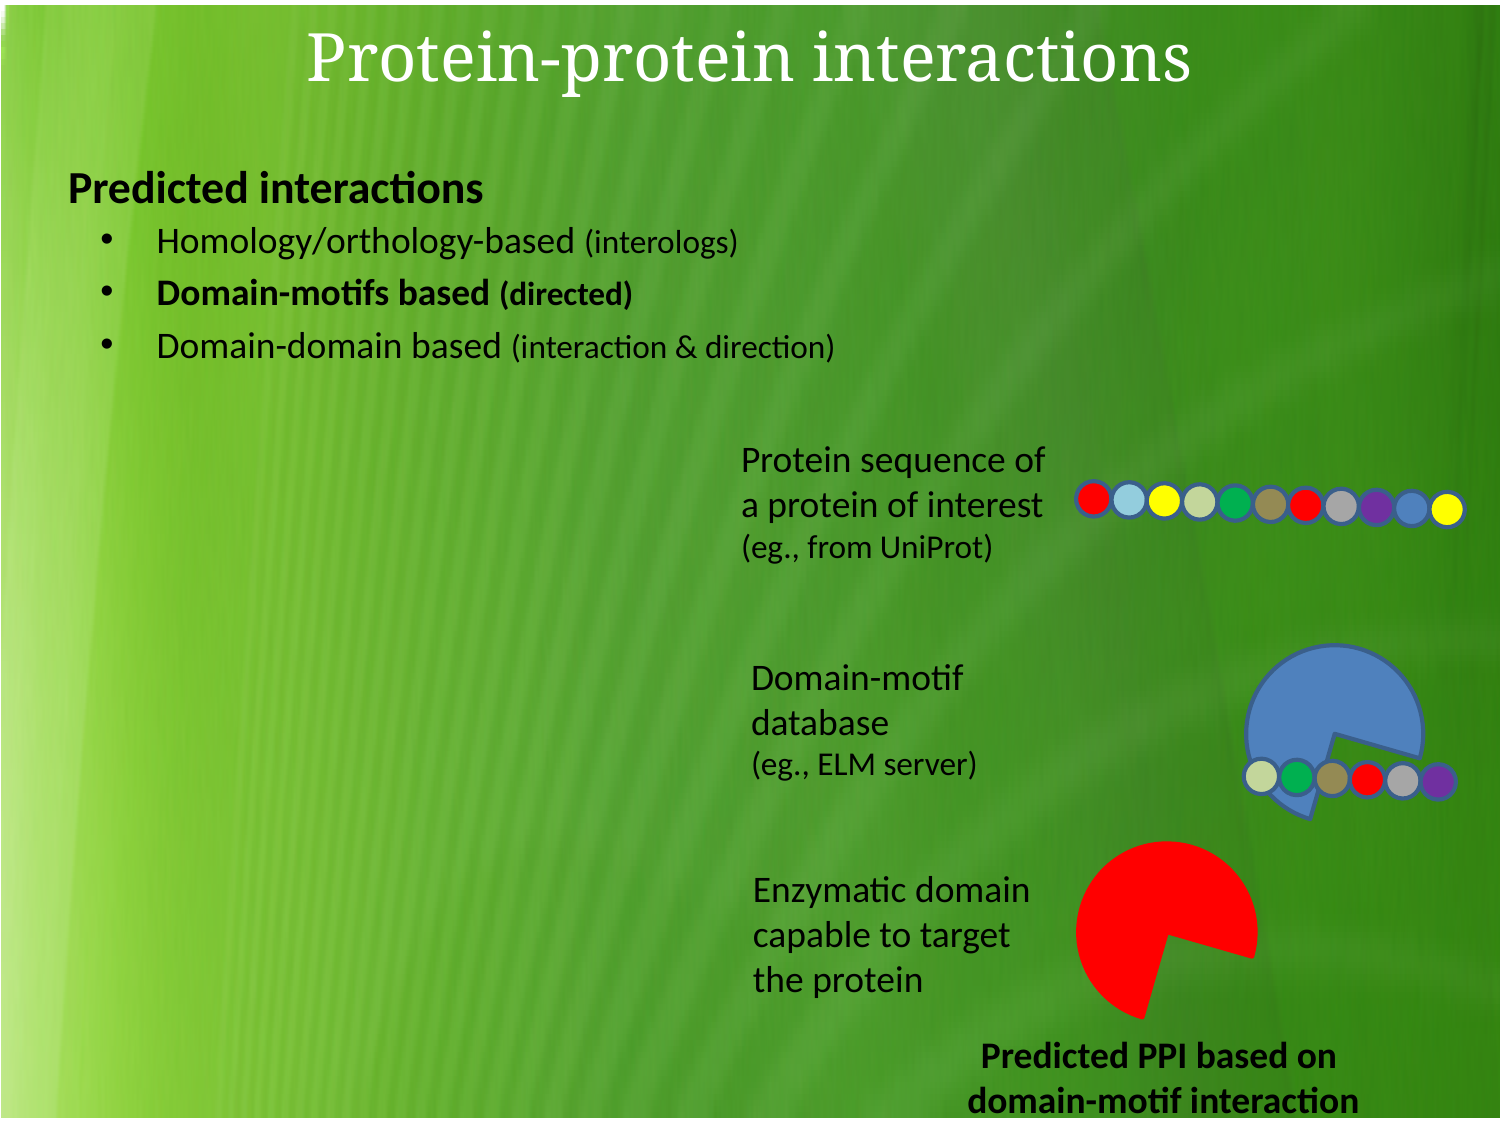

Protein-protein interactions
Predicted interactions
Homology/orthology-based (interologs)
Domain-motifs based (directed)
Domain-domain based (interaction & direction)

Protein sequence of a protein of interest
(eg., from UniProt)
Domain-motif database
(eg., ELM server)

Enzymatic domain capable to target the protein
Predicted PPI based on
domain-motif interaction